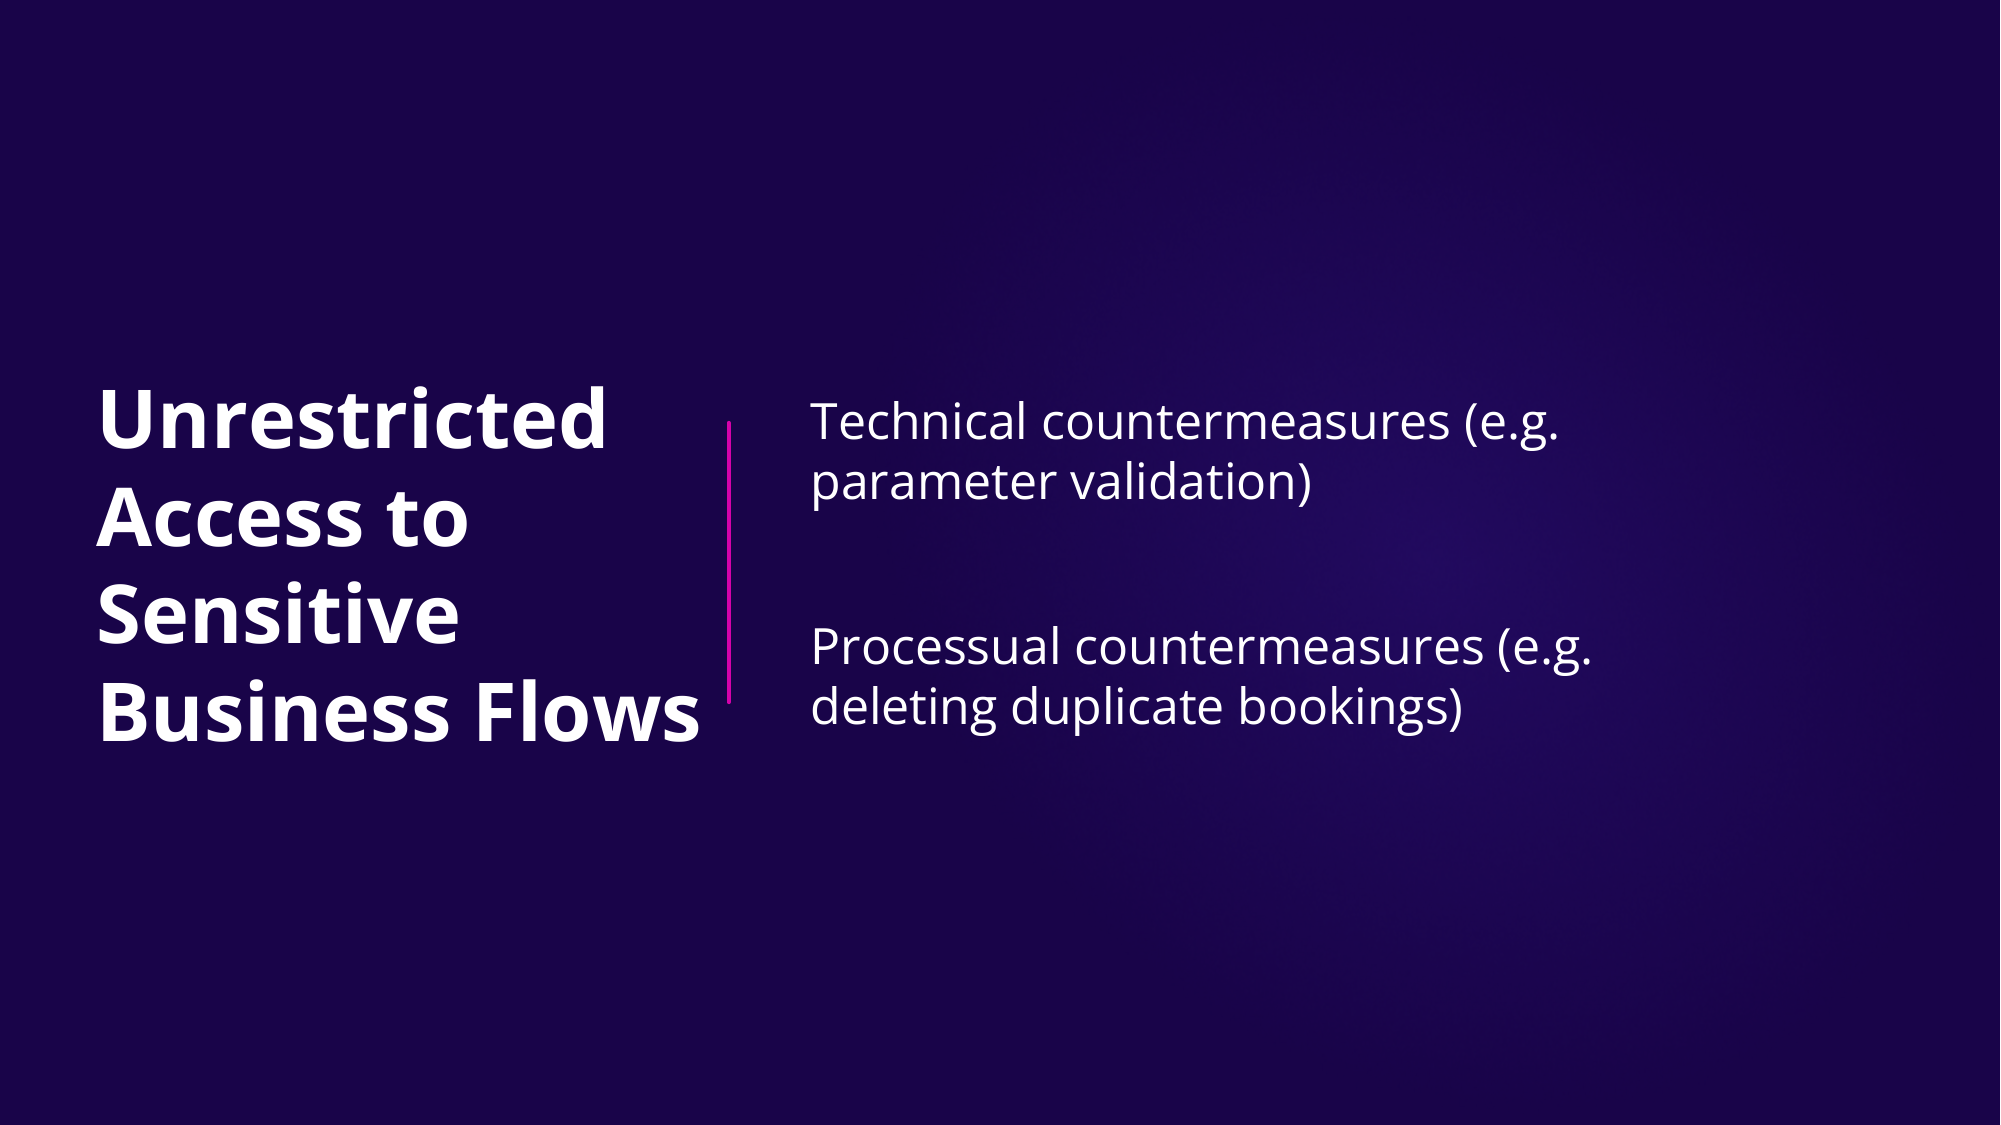

# Unrestricted Access to Sensitive Business Flows
Technical countermeasures (e.g. parameter validation)

Processual countermeasures (e.g. deleting duplicate bookings)